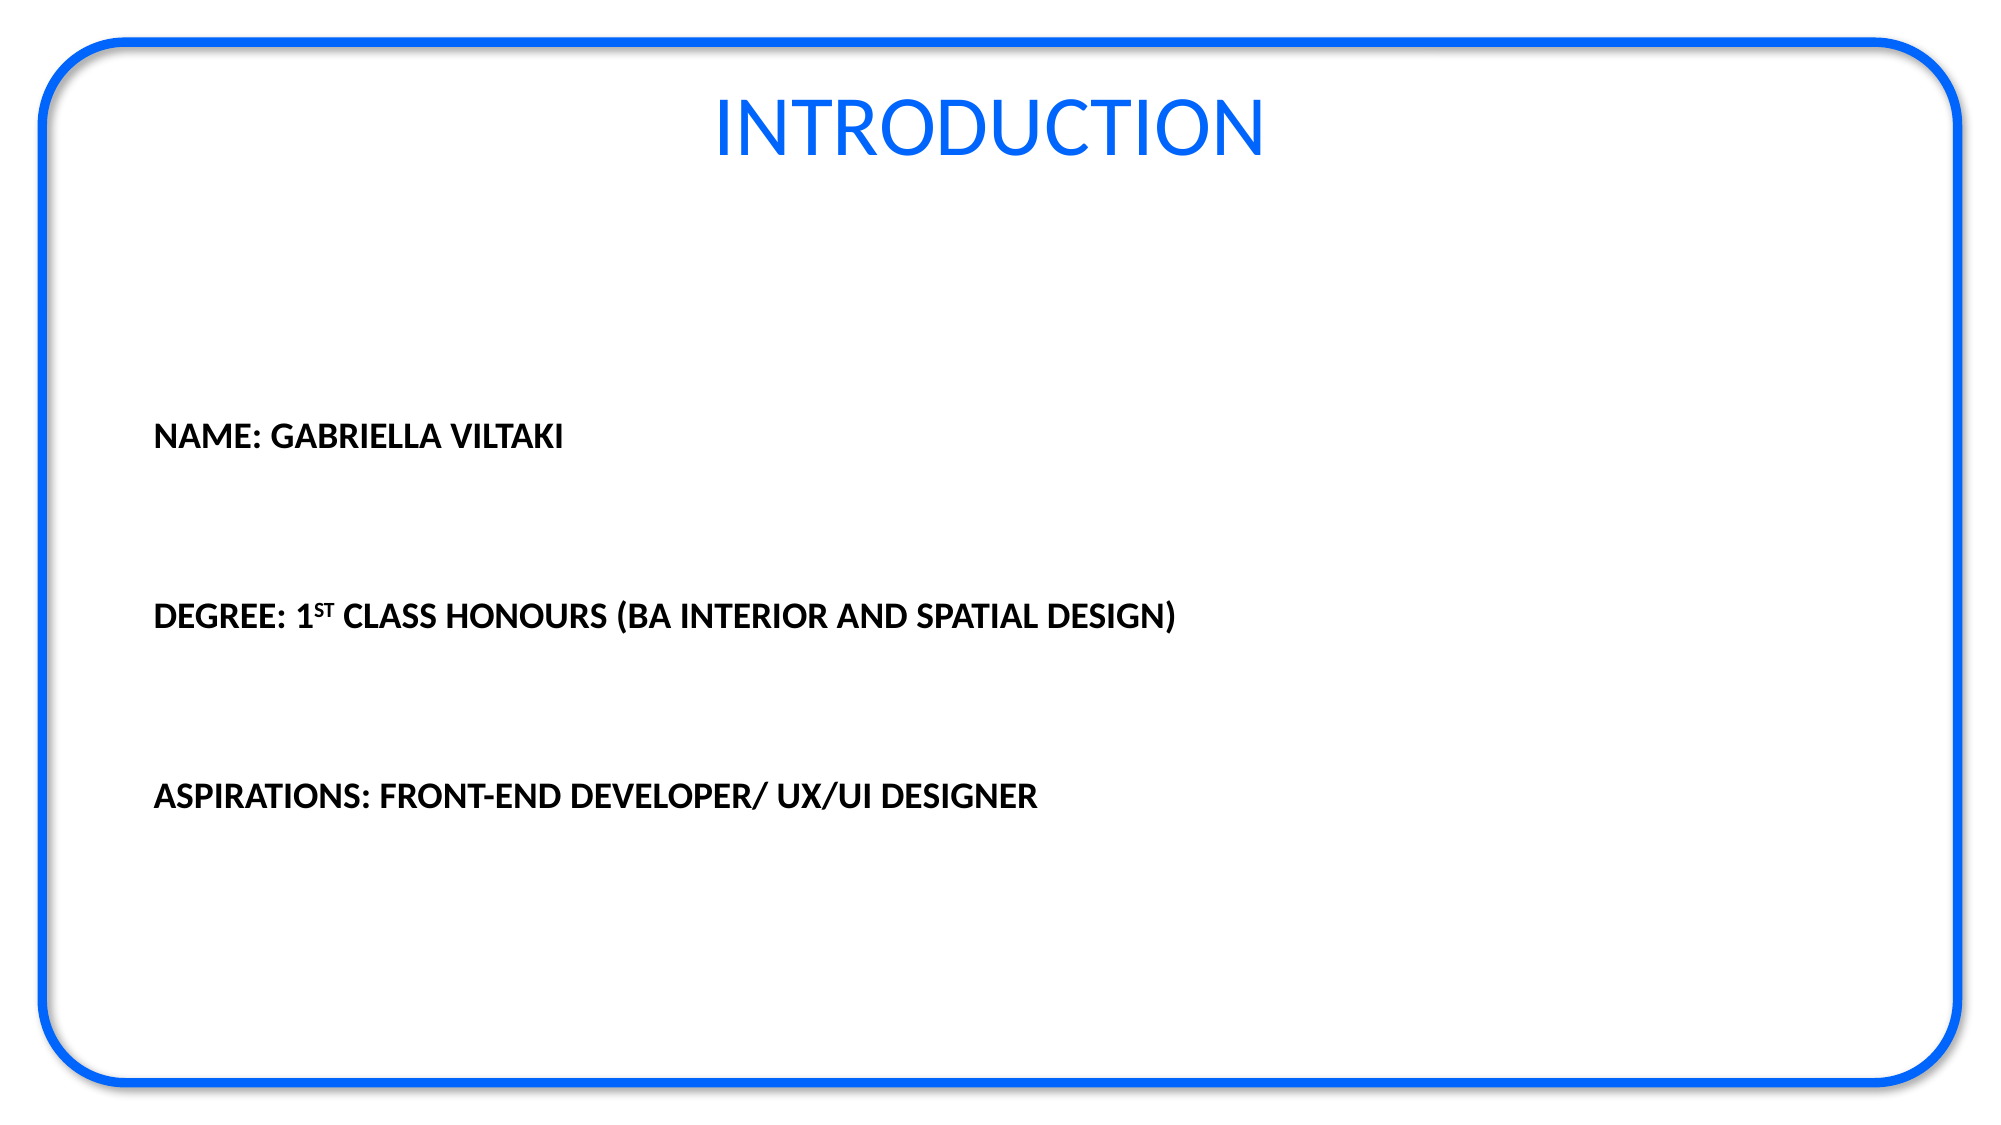

# INTRODUCTION
NAME: GABRIELLA VILTAKI

DEGREE: 1ST CLASS HONOURS (BA INTERIOR AND SPATIAL DESIGN)

ASPIRATIONS: FRONT-END DEVELOPER/ UX/UI DESIGNER